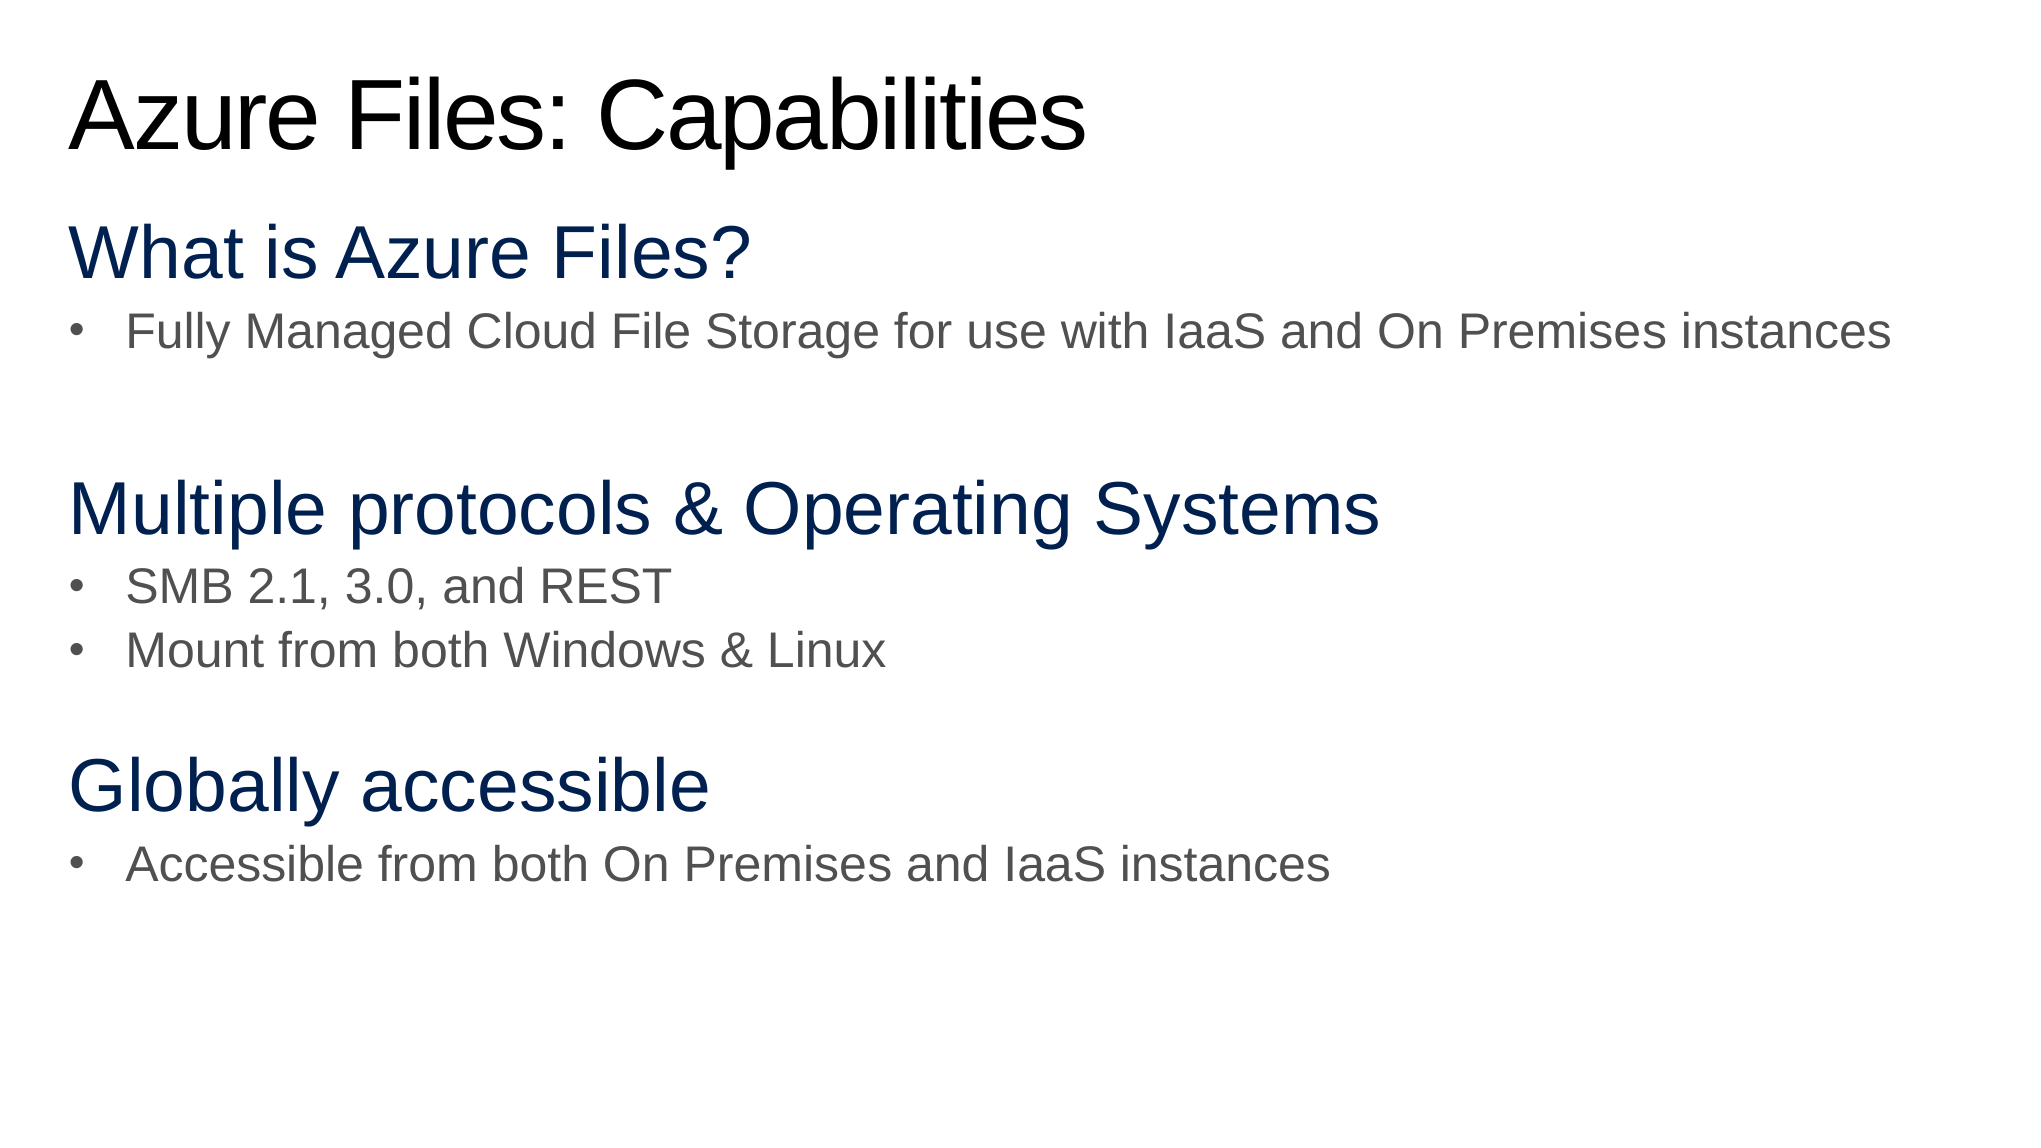

# Azure Files: Capabilities
What is Azure Files?
Fully Managed Cloud File Storage for use with IaaS and On Premises instances

Multiple protocols & Operating Systems
SMB 2.1, 3.0, and REST
Mount from both Windows & Linux

Globally accessible
Accessible from both On Premises and IaaS instances